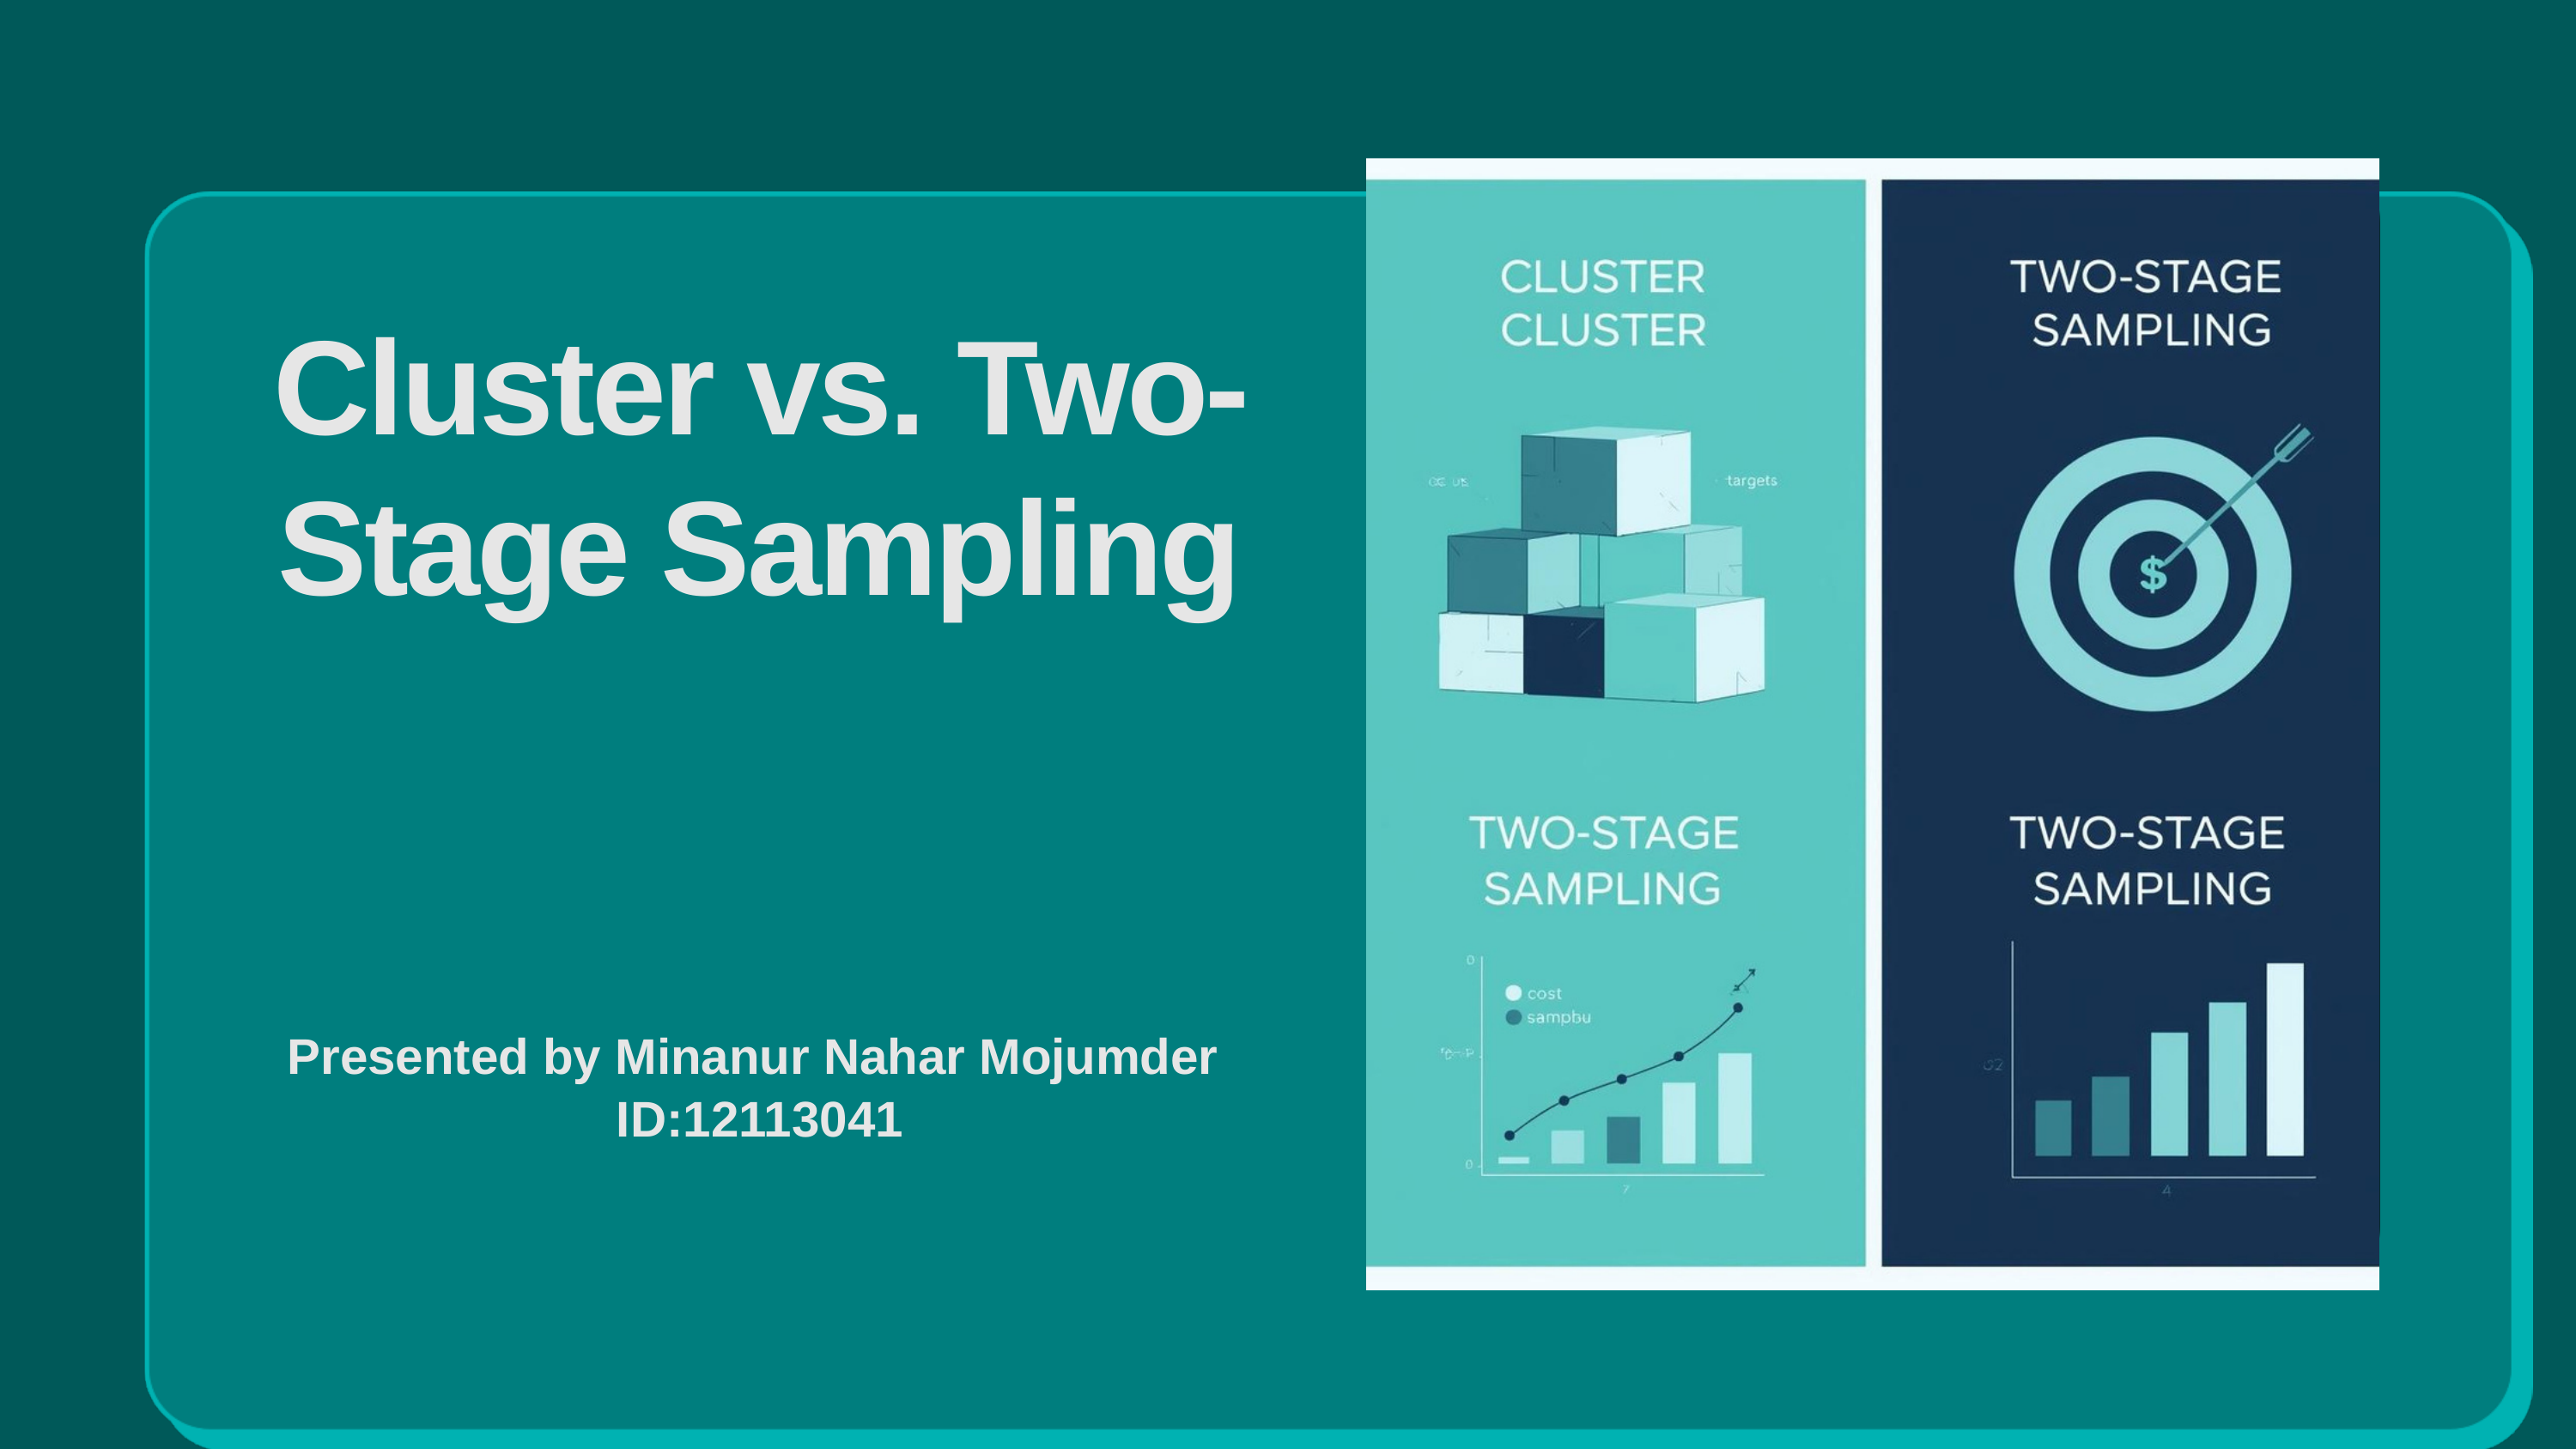

Cluster vs. Two-Stage Sampling
Presented by Minanur Nahar Mojumder
ID:12113041